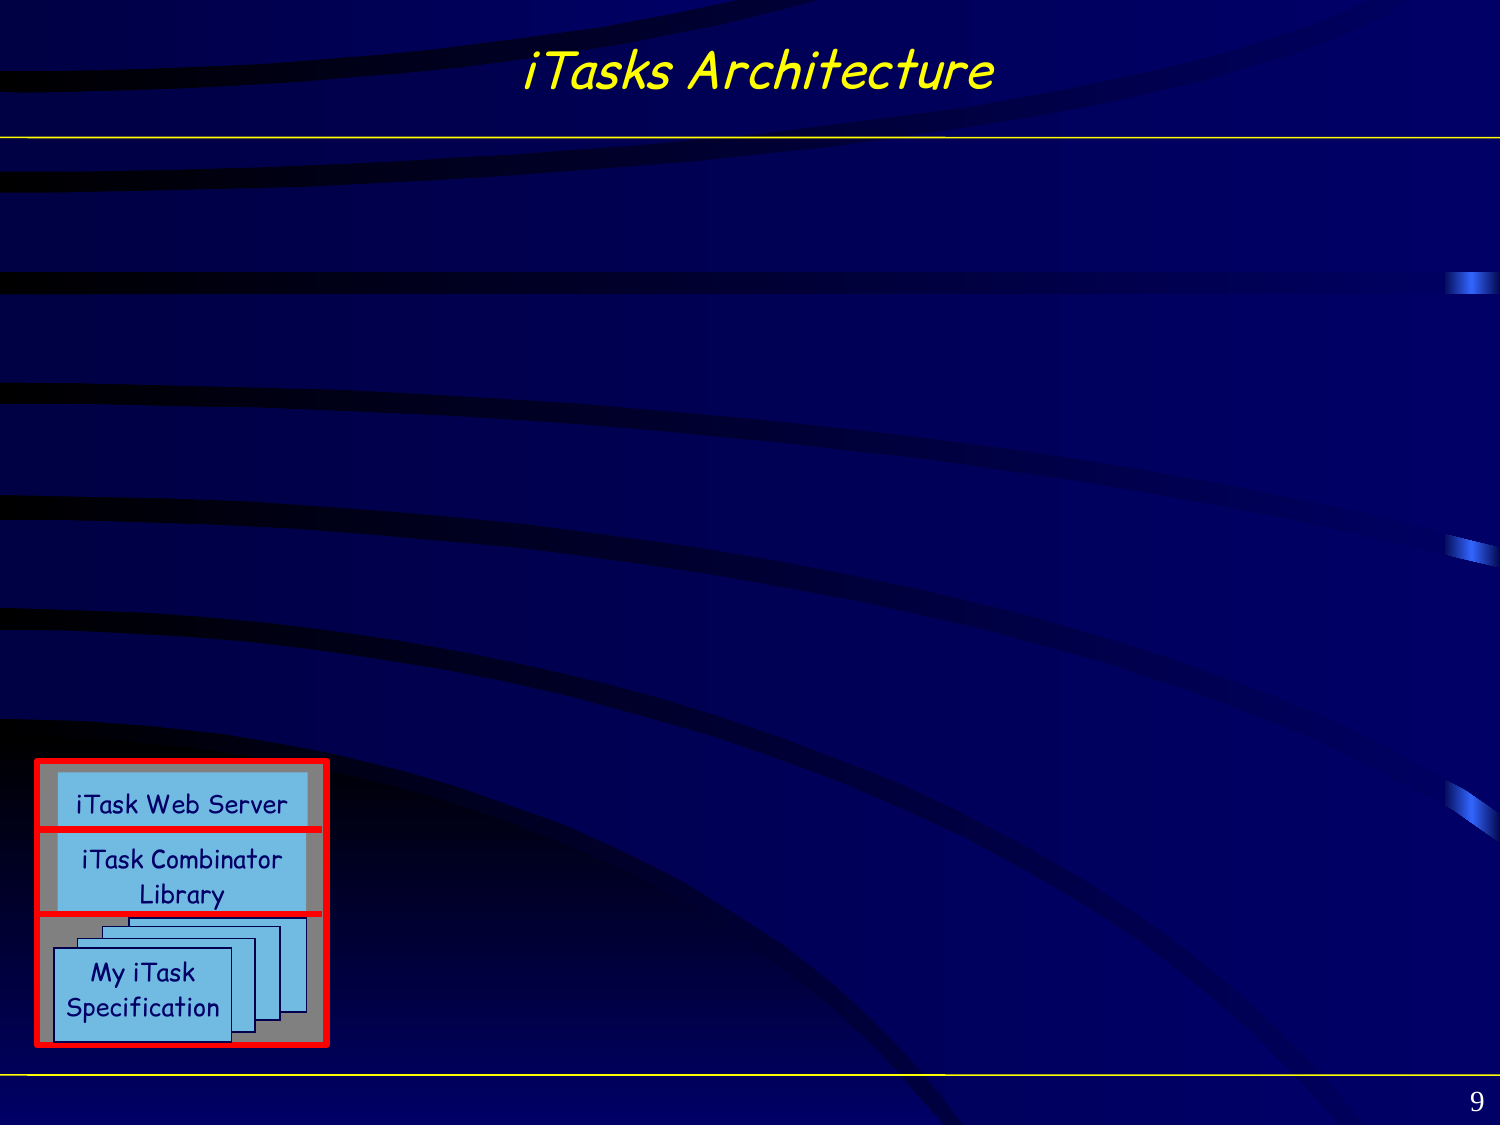

# iTasks Architecture

iTask Web Server

iTask Combinator
Library

My iTask
Specification

9